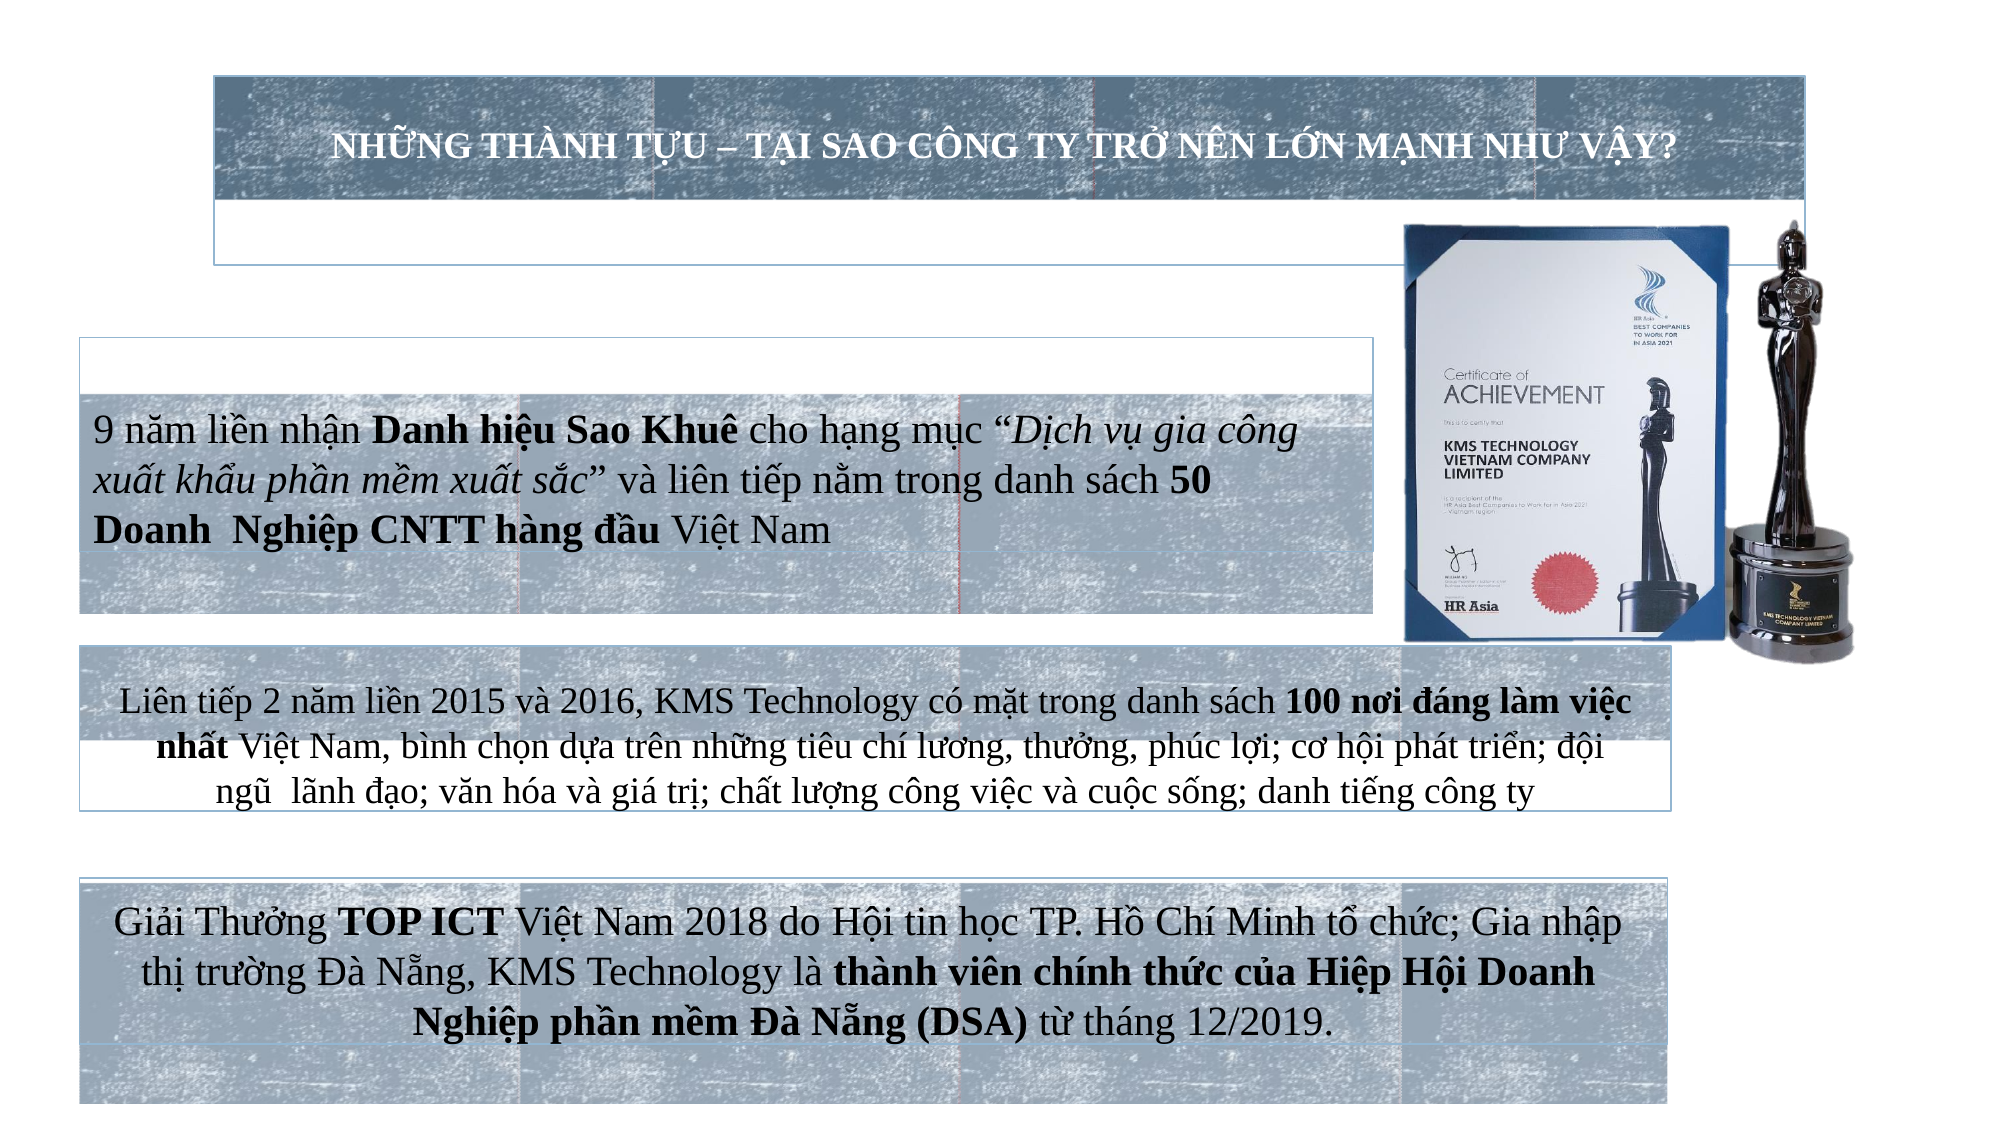

# NHỮNG THÀNH TỰU – TẠI SAO CÔNG TY TRỞ NÊN LỚN MẠNH NHƯ VẬY?

9 năm liền nhận Danh hiệu Sao Khuê cho hạng mục “Dịch vụ gia công  xuất khẩu phần mềm xuất sắc” và liên tiếp nằm trong danh sách 50 Doanh  Nghiệp CNTT hàng đầu Việt Nam

Liên tiếp 2 năm liền 2015 và 2016, KMS Technology có mặt trong danh sách 100 nơi đáng làm việc  nhất Việt Nam, bình chọn dựa trên những tiêu chí lương, thưởng, phúc lợi; cơ hội phát triển; đội ngũ  lãnh đạo; văn hóa và giá trị; chất lượng công việc và cuộc sống; danh tiếng công ty

Giải Thưởng TOP ICT Việt Nam 2018 do Hội tin học TP. Hồ Chí Minh tổ chức; Gia nhập  thị trường Đà Nẵng, KMS Technology là thành viên chính thức của Hiệp Hội Doanh  Nghiệp phần mềm Đà Nẵng (DSA) từ tháng 12/2019.